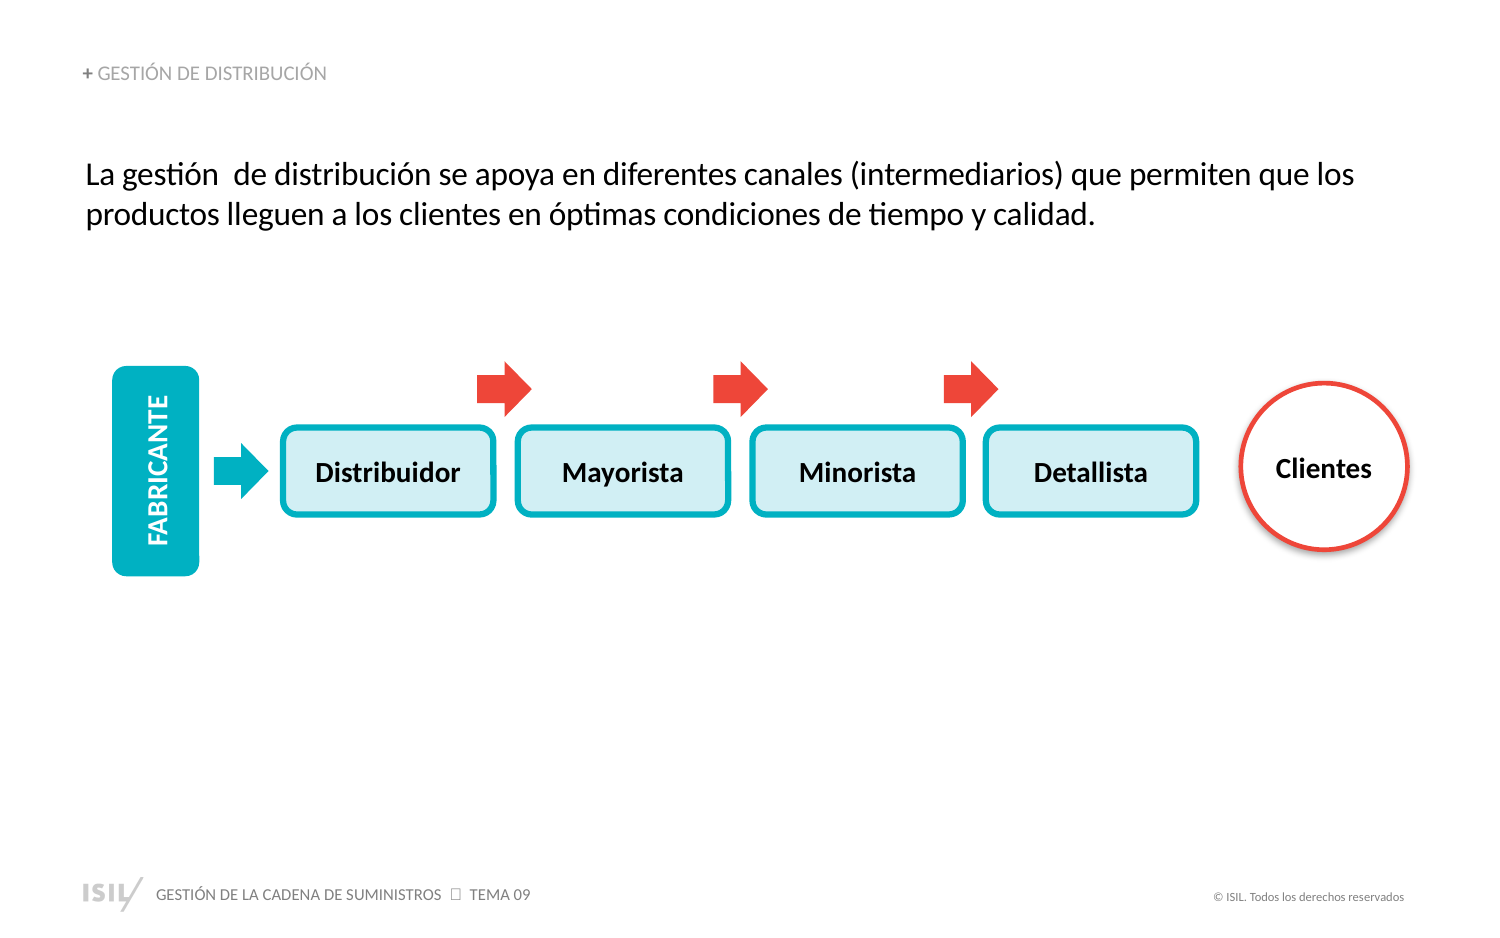

+ GESTIÓN DE DISTRIBUCIÓN
La gestión  de distribución se apoya en diferentes canales (intermediarios) que permiten que los productos lleguen a los clientes en óptimas condiciones de tiempo y calidad.

Clientes
FABRICANTE
Distribuidor
Mayorista
Minorista
Detallista